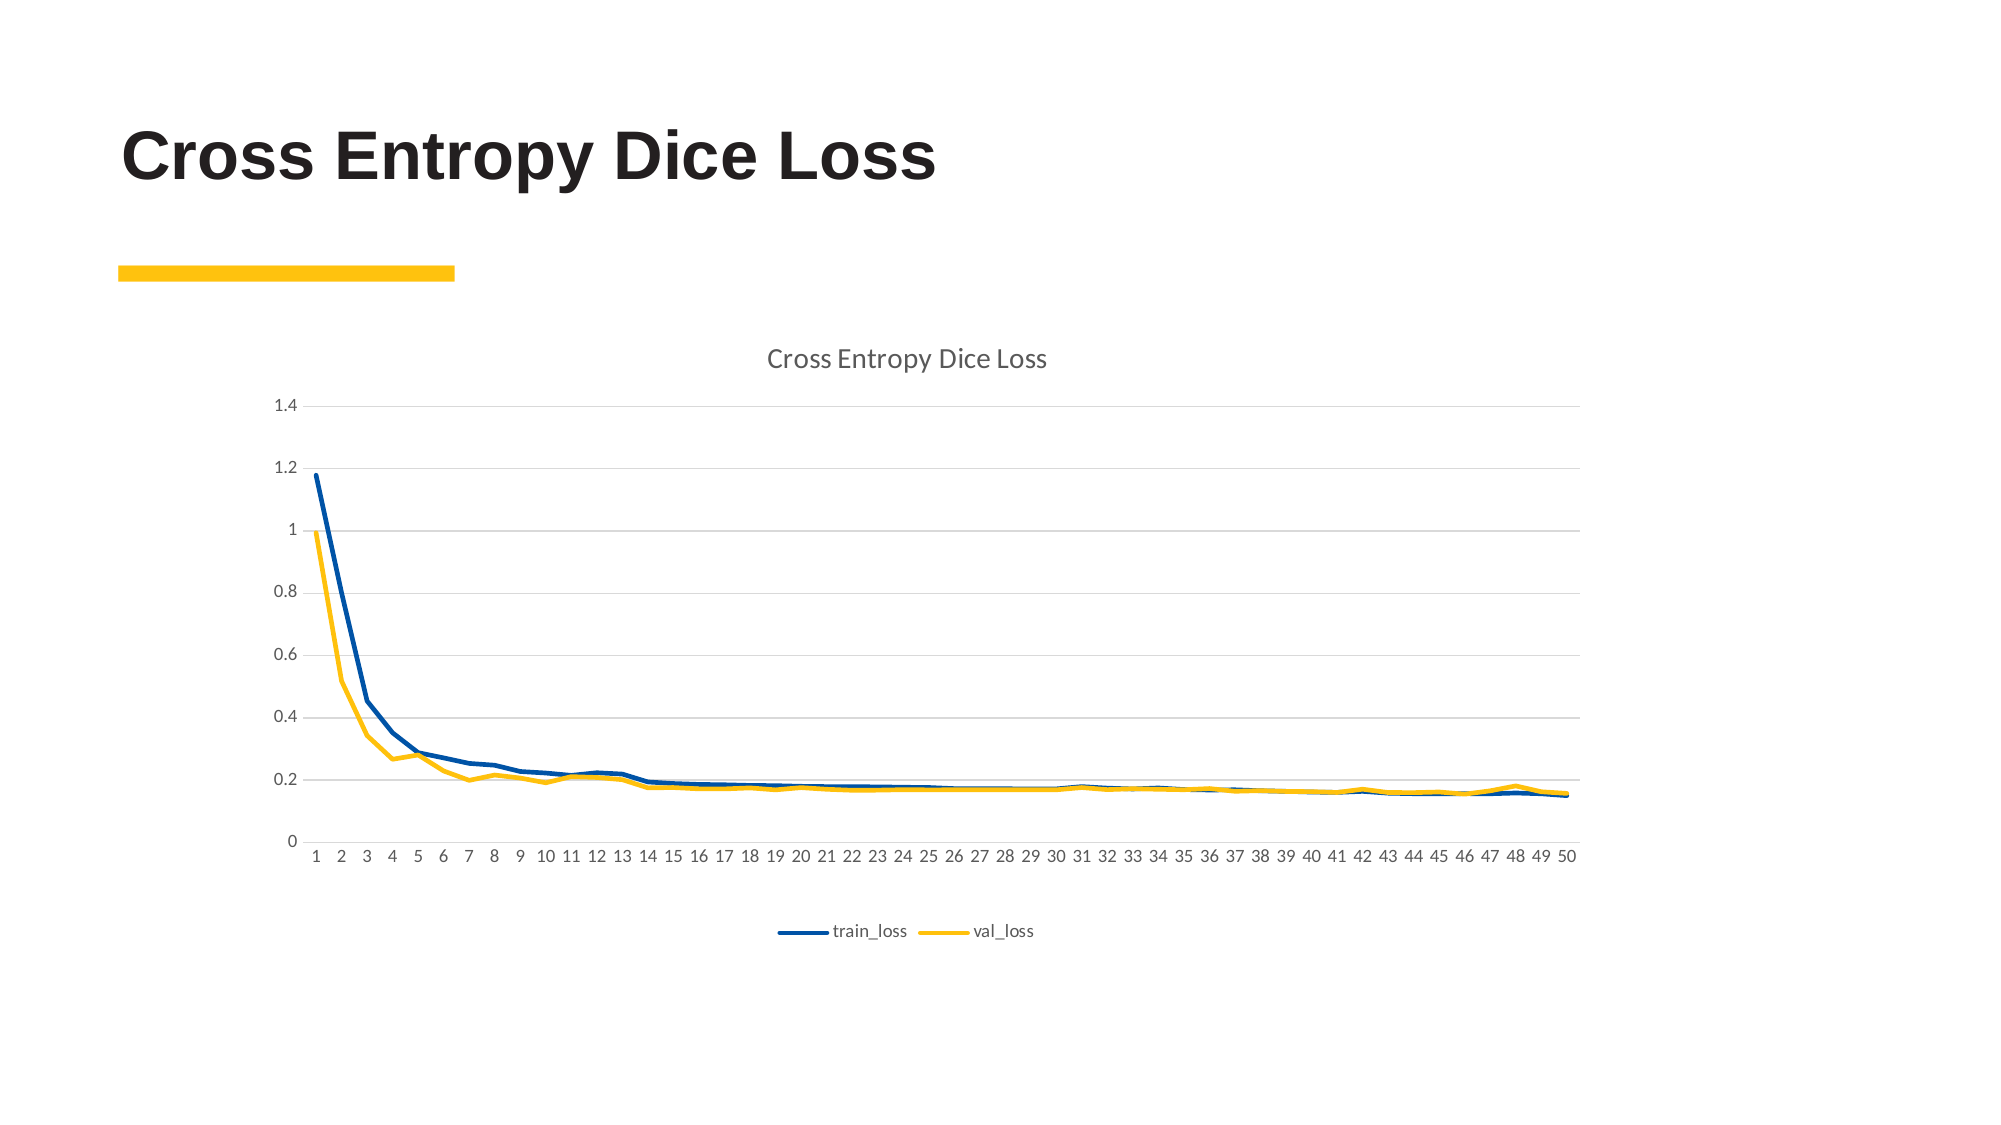

Cross Entropy Dice Loss

### Chart: Cross Entropy Dice Loss

| Category | train_loss | val_loss |
|---|---|---|